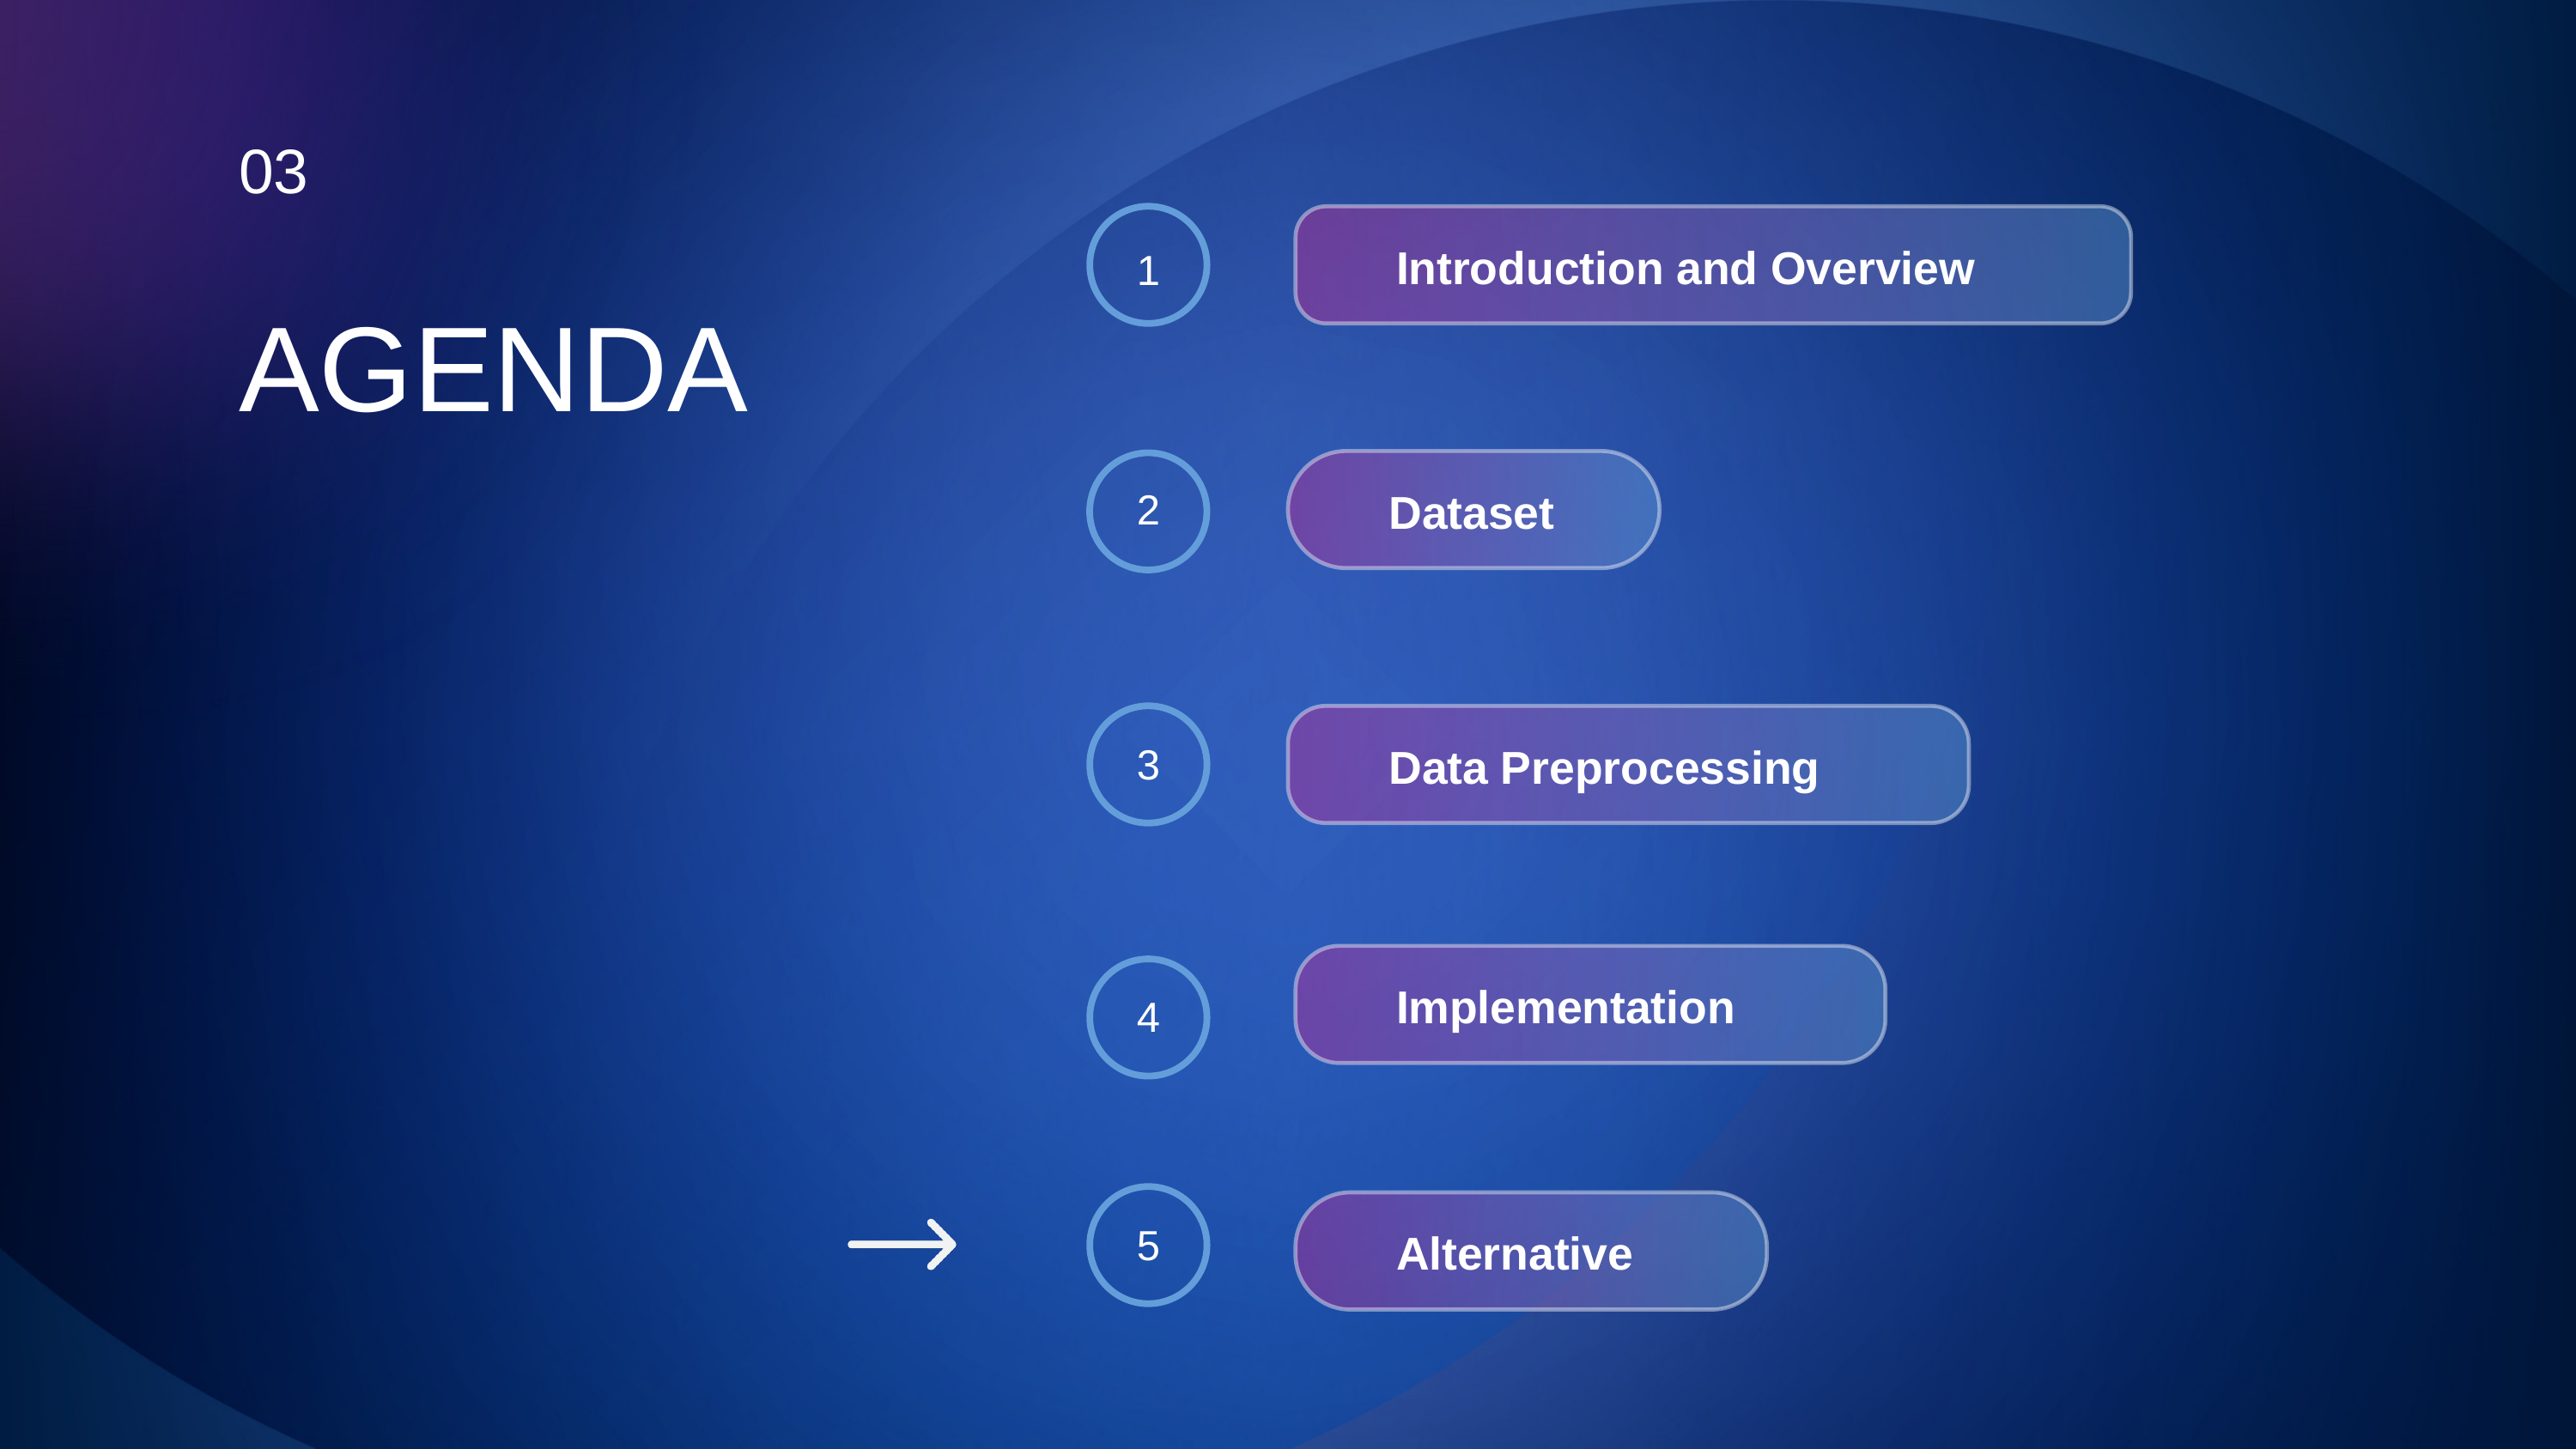

03

Introduction and Overview
1
AGENDA

Dataset
2

Data Preprocessing
3

Implementation
4

Alternative

5